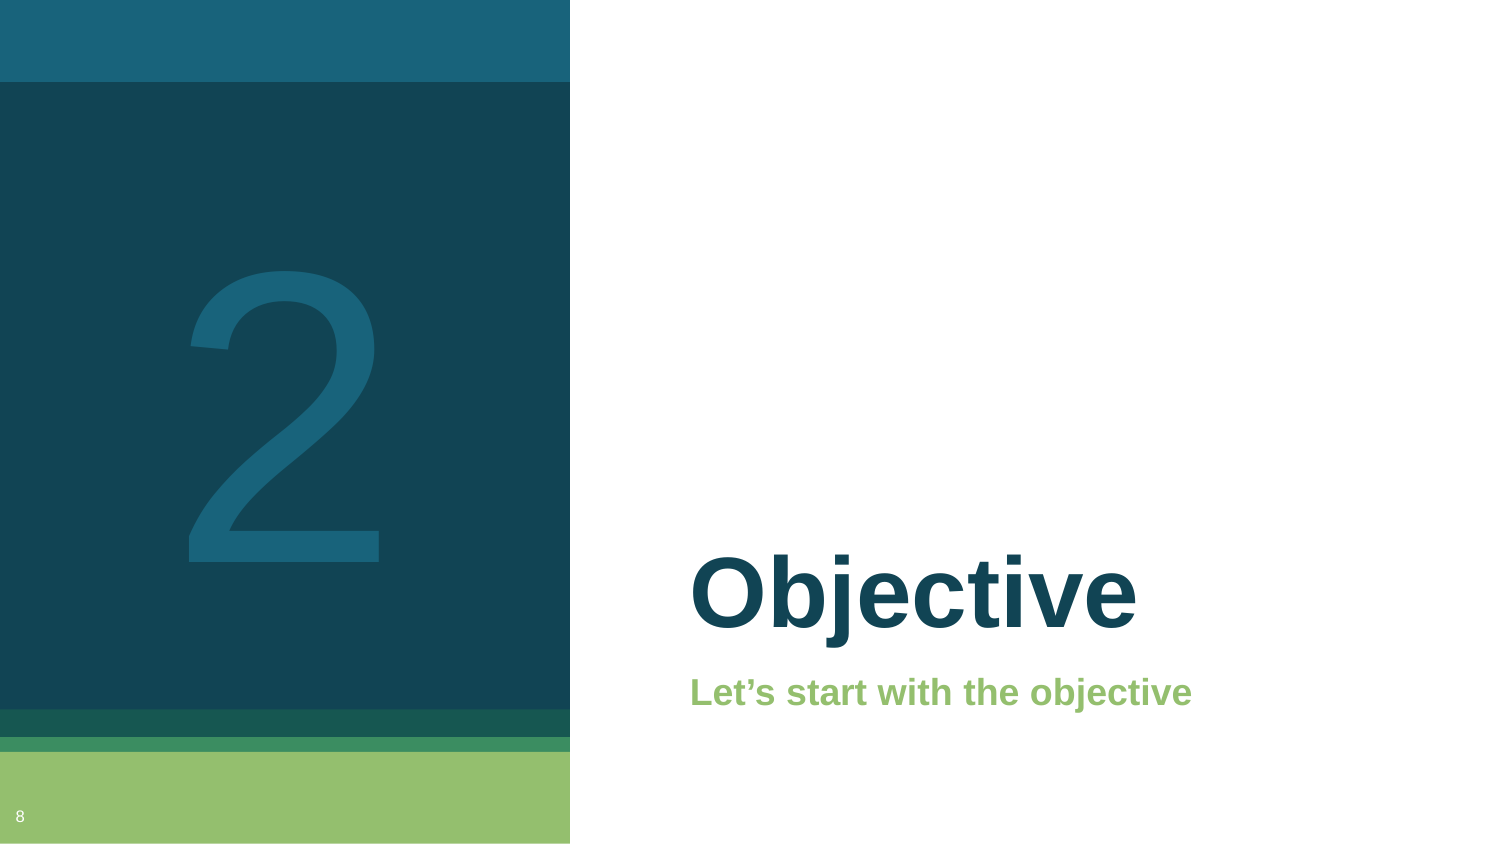

2
# Objective
Let’s start with the objective
8